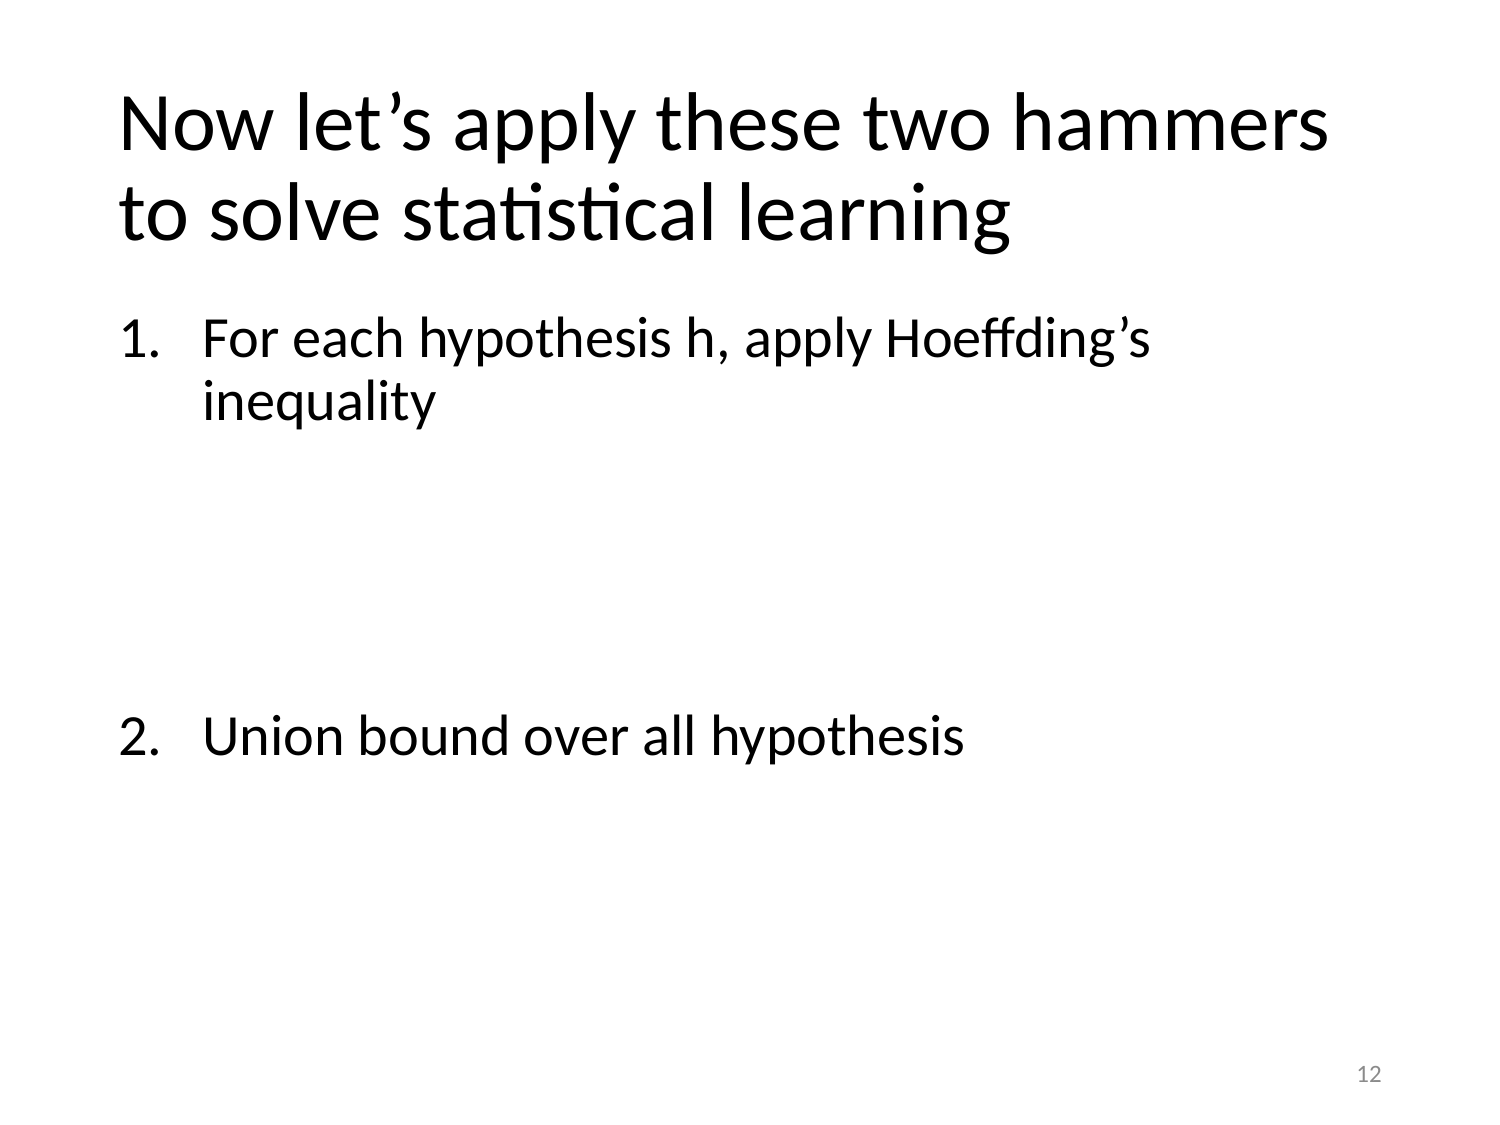

# Now let’s apply these two hammers to solve statistical learning
For each hypothesis h, apply Hoeffding’s inequality

Union bound over all hypothesis
12